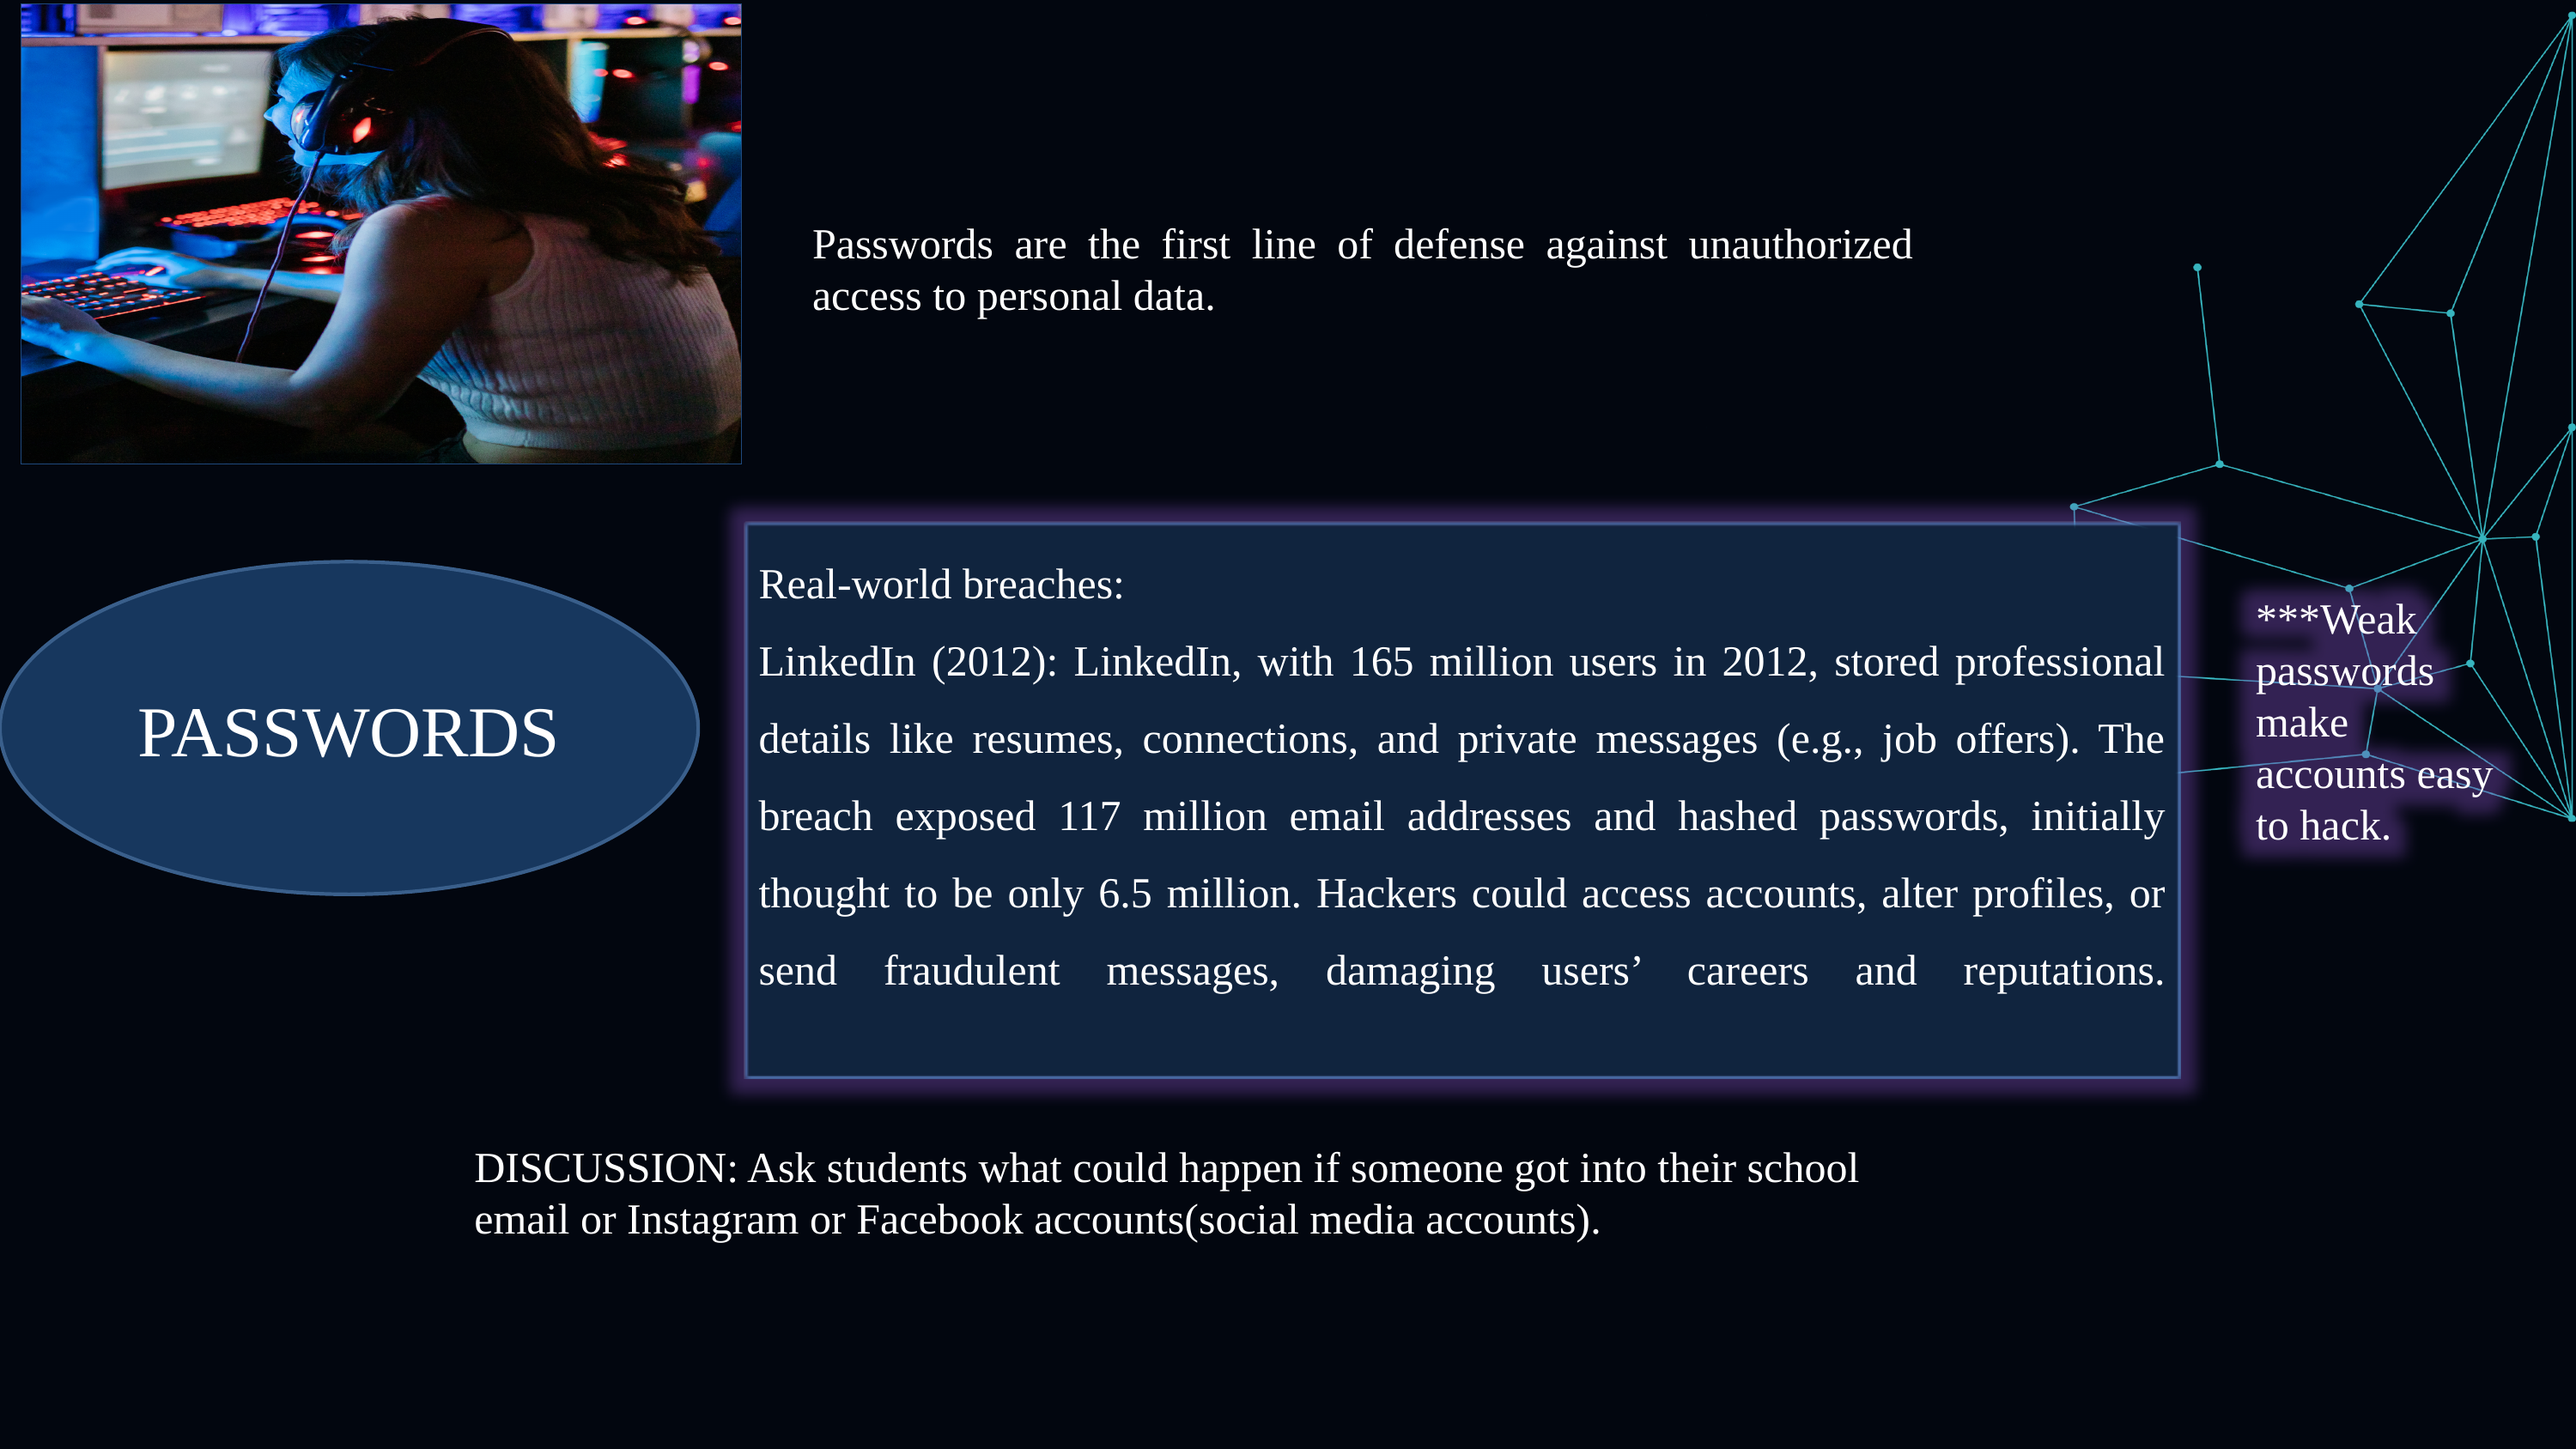

Passwords are the first line of defense against unauthorized access to personal data.

Real-world breaches:
LinkedIn (2012): LinkedIn, with 165 million users in 2012, stored professional details like resumes, connections, and private messages (e.g., job offers). The breach exposed 117 million email addresses and hashed passwords, initially thought to be only 6.5 million. Hackers could access accounts, alter profiles, or send fraudulent messages, damaging users’ careers and reputations.
PASSWORDS
***Weak passwords make accounts easy to hack.
DISCUSSION: Ask students what could happen if someone got into their school email or Instagram or Facebook accounts(social media accounts).